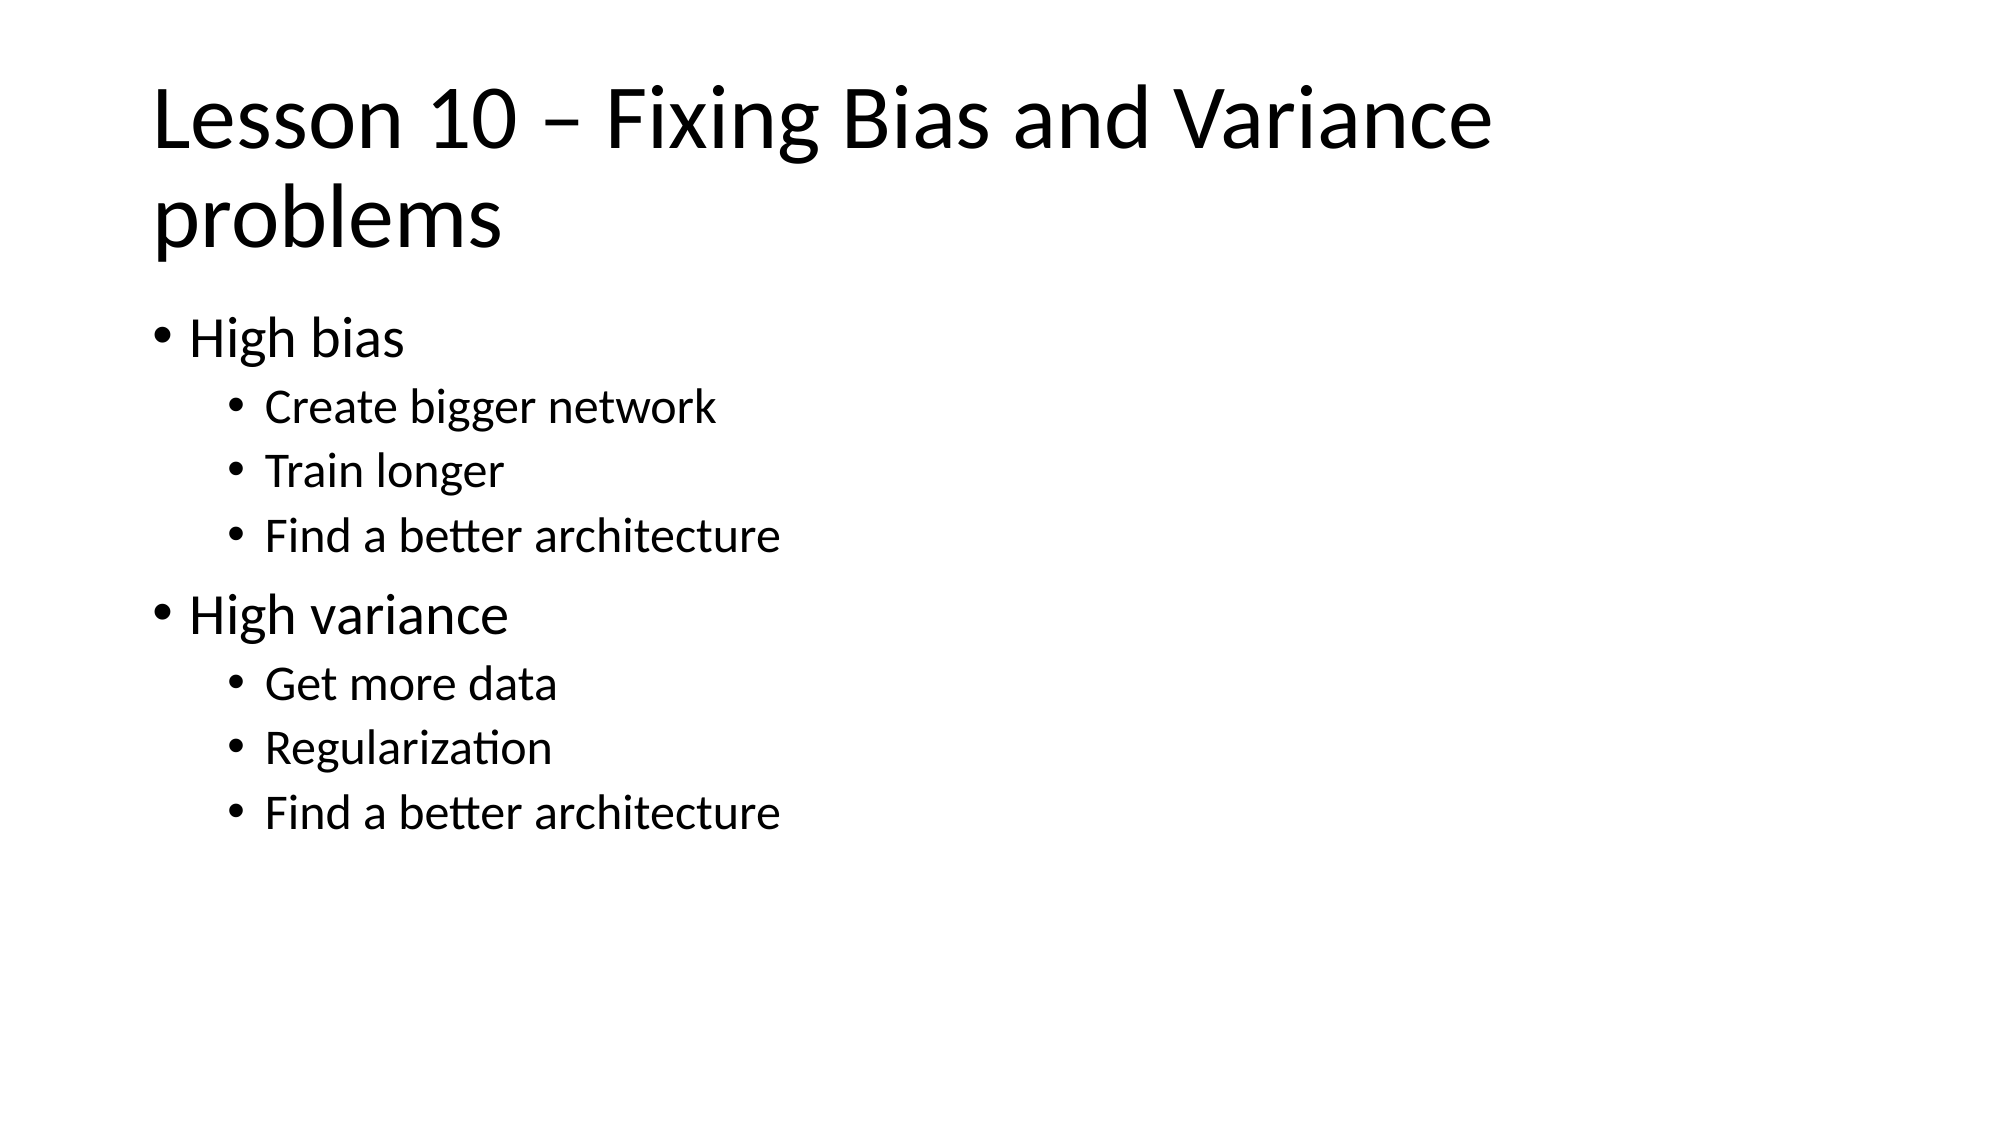

# Lesson 10 – Fixing Bias and Variance problems
High bias
Create bigger network
Train longer
Find a better architecture
High variance
Get more data
Regularization
Find a better architecture